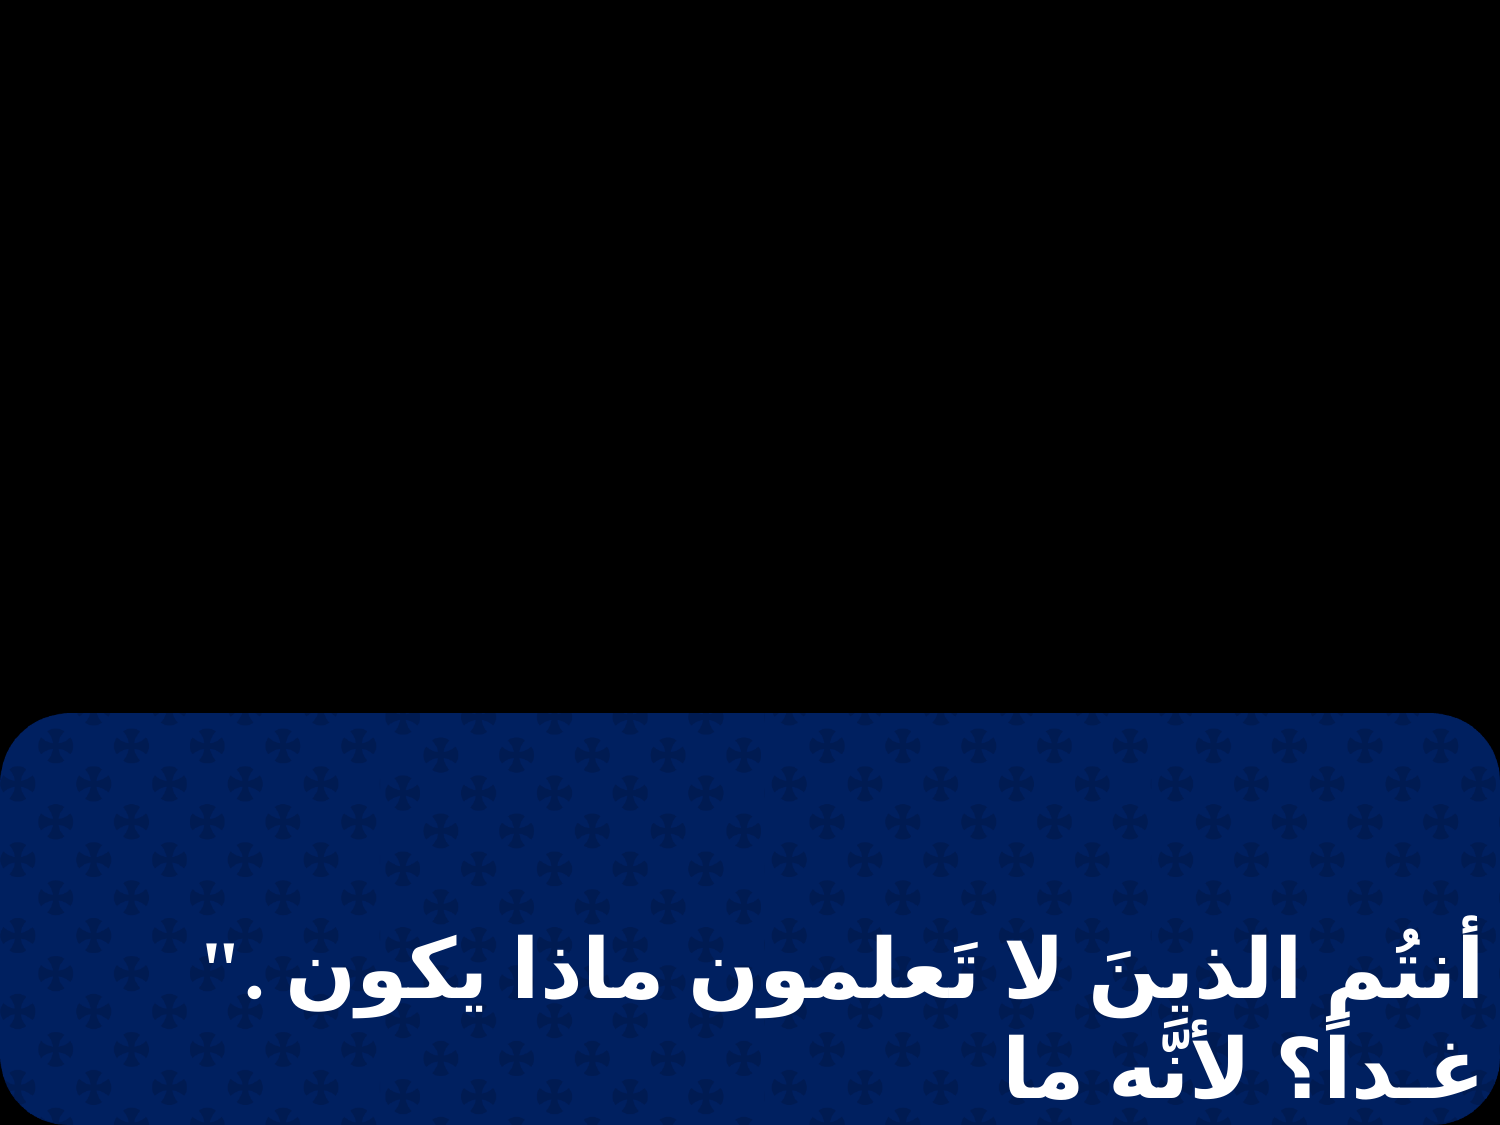

". أنتُم الذينَ لا تَعلمون ماذا يكون غـداً؟ لأنَّه ما